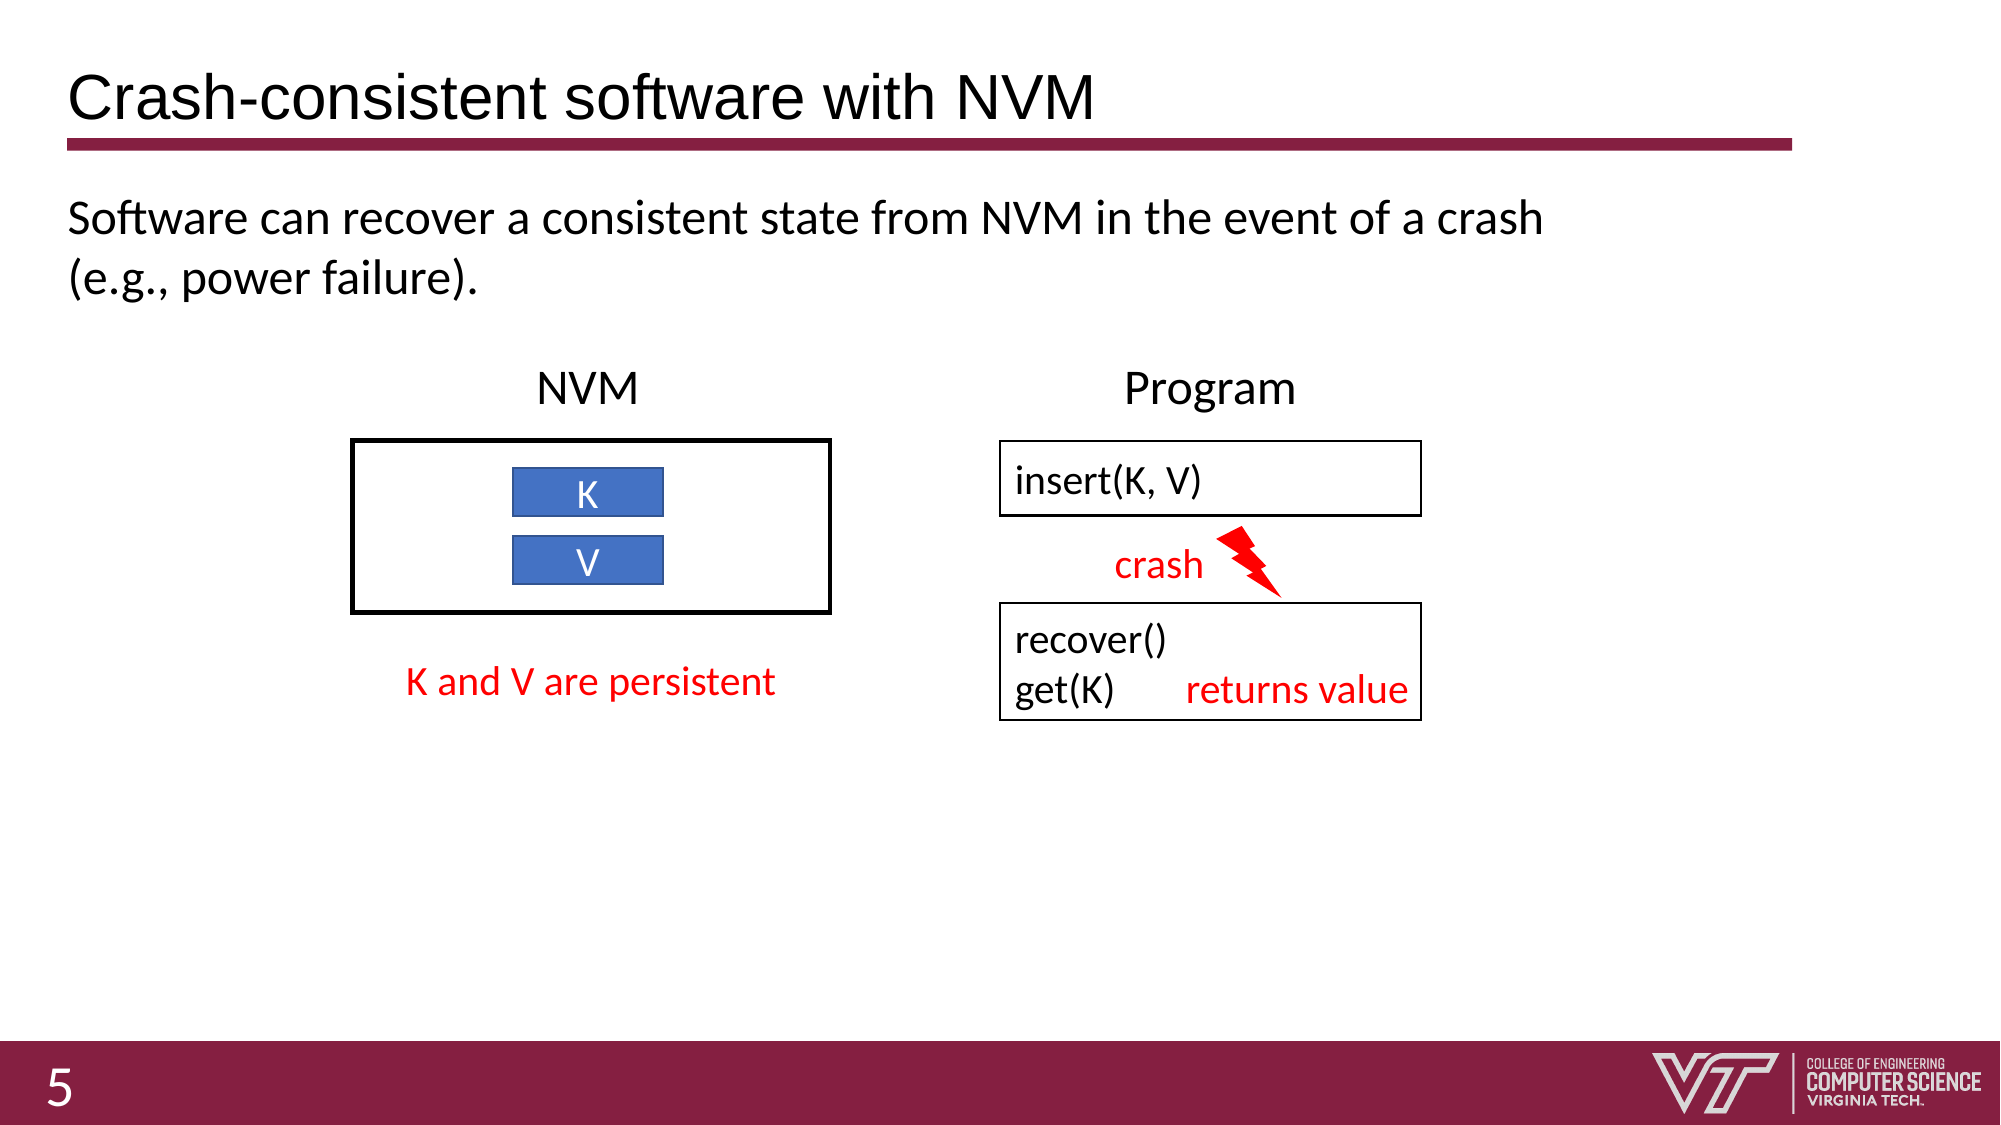

# Crash-consistent software with NVM
Software can recover a consistent state from NVM in the event of a crash
(e.g., power failure).
NVM
Program

insert(K, V)
K

crash
V
recover()
get(K)
K and V are persistent
returns value
5